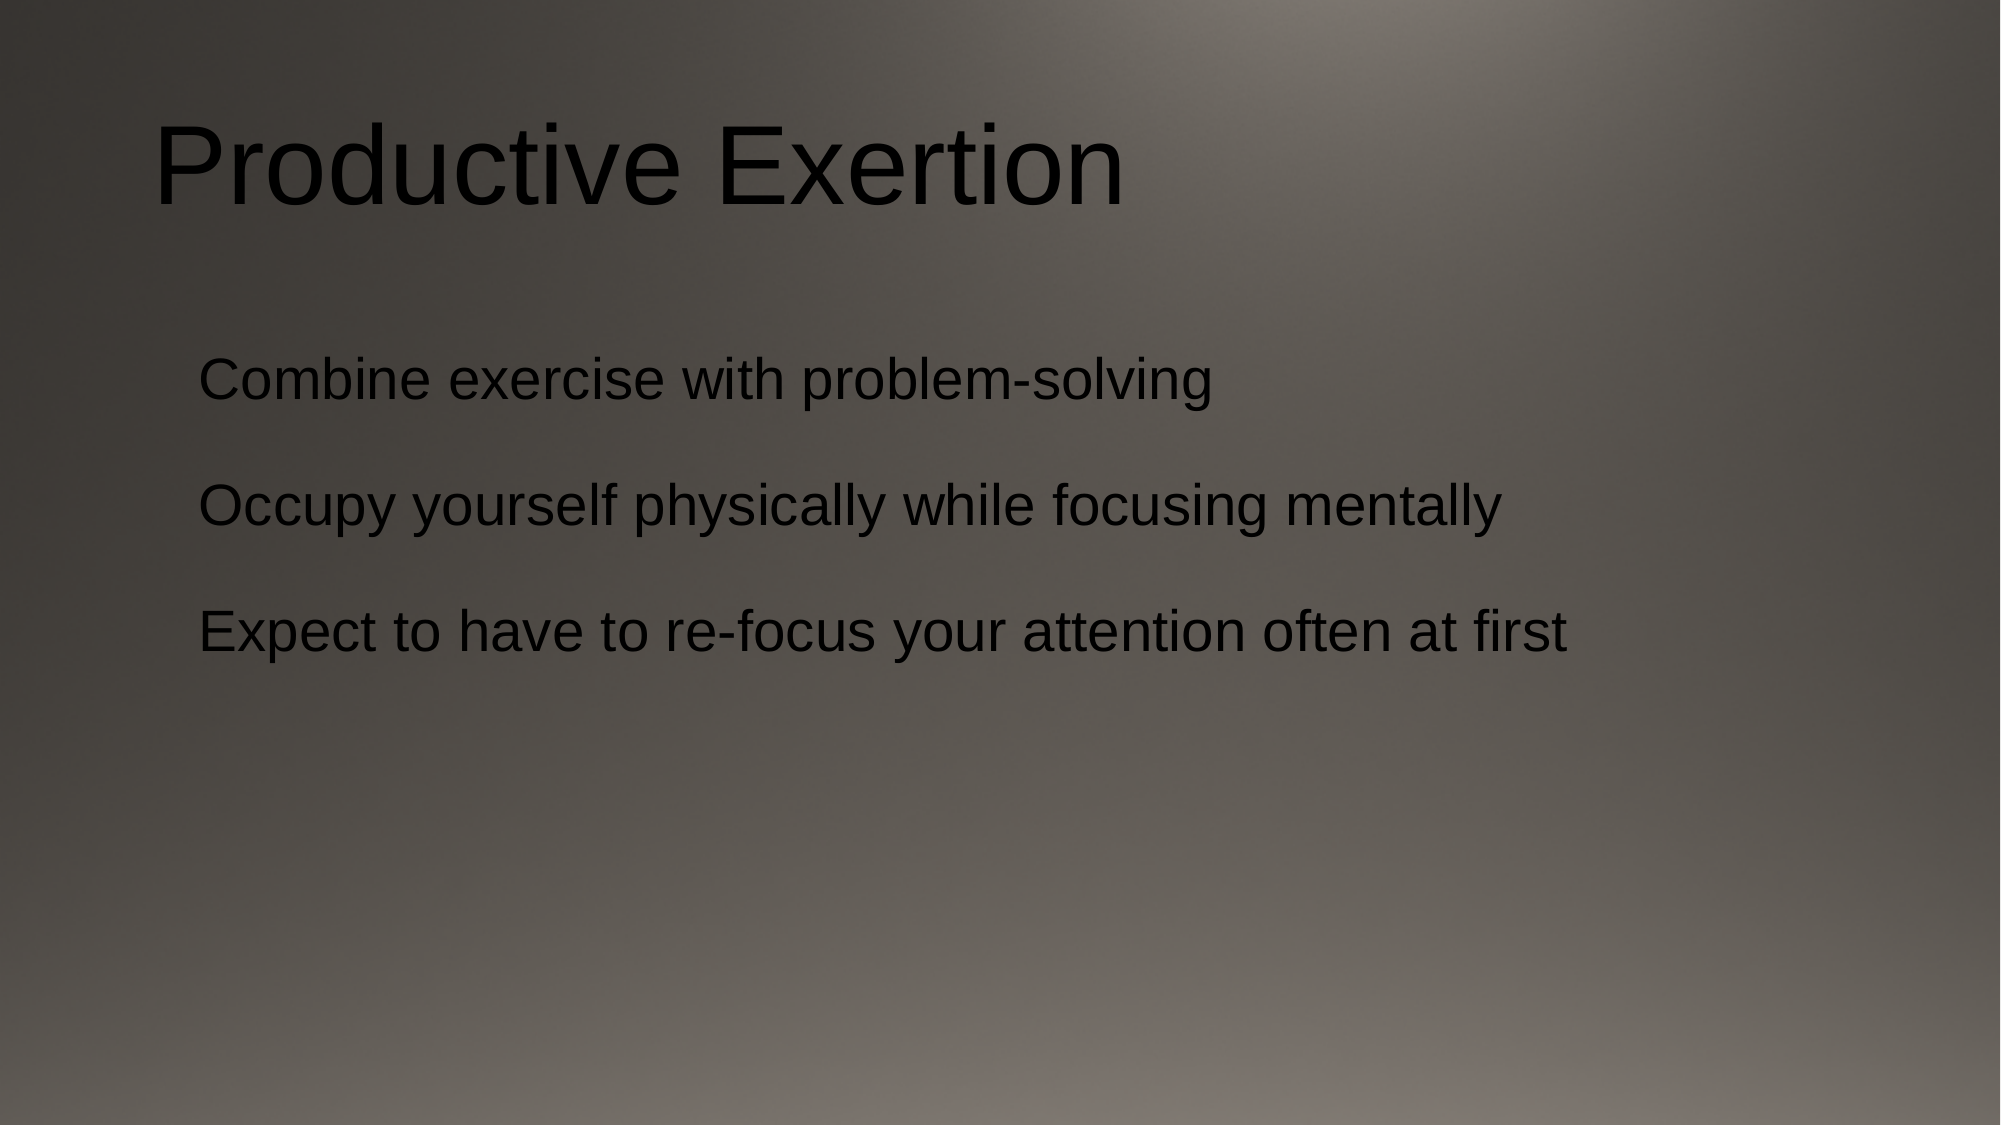

# Productive Exertion
Combine exercise with problem-solving
Occupy yourself physically while focusing mentally
Expect to have to re-focus your attention often at first